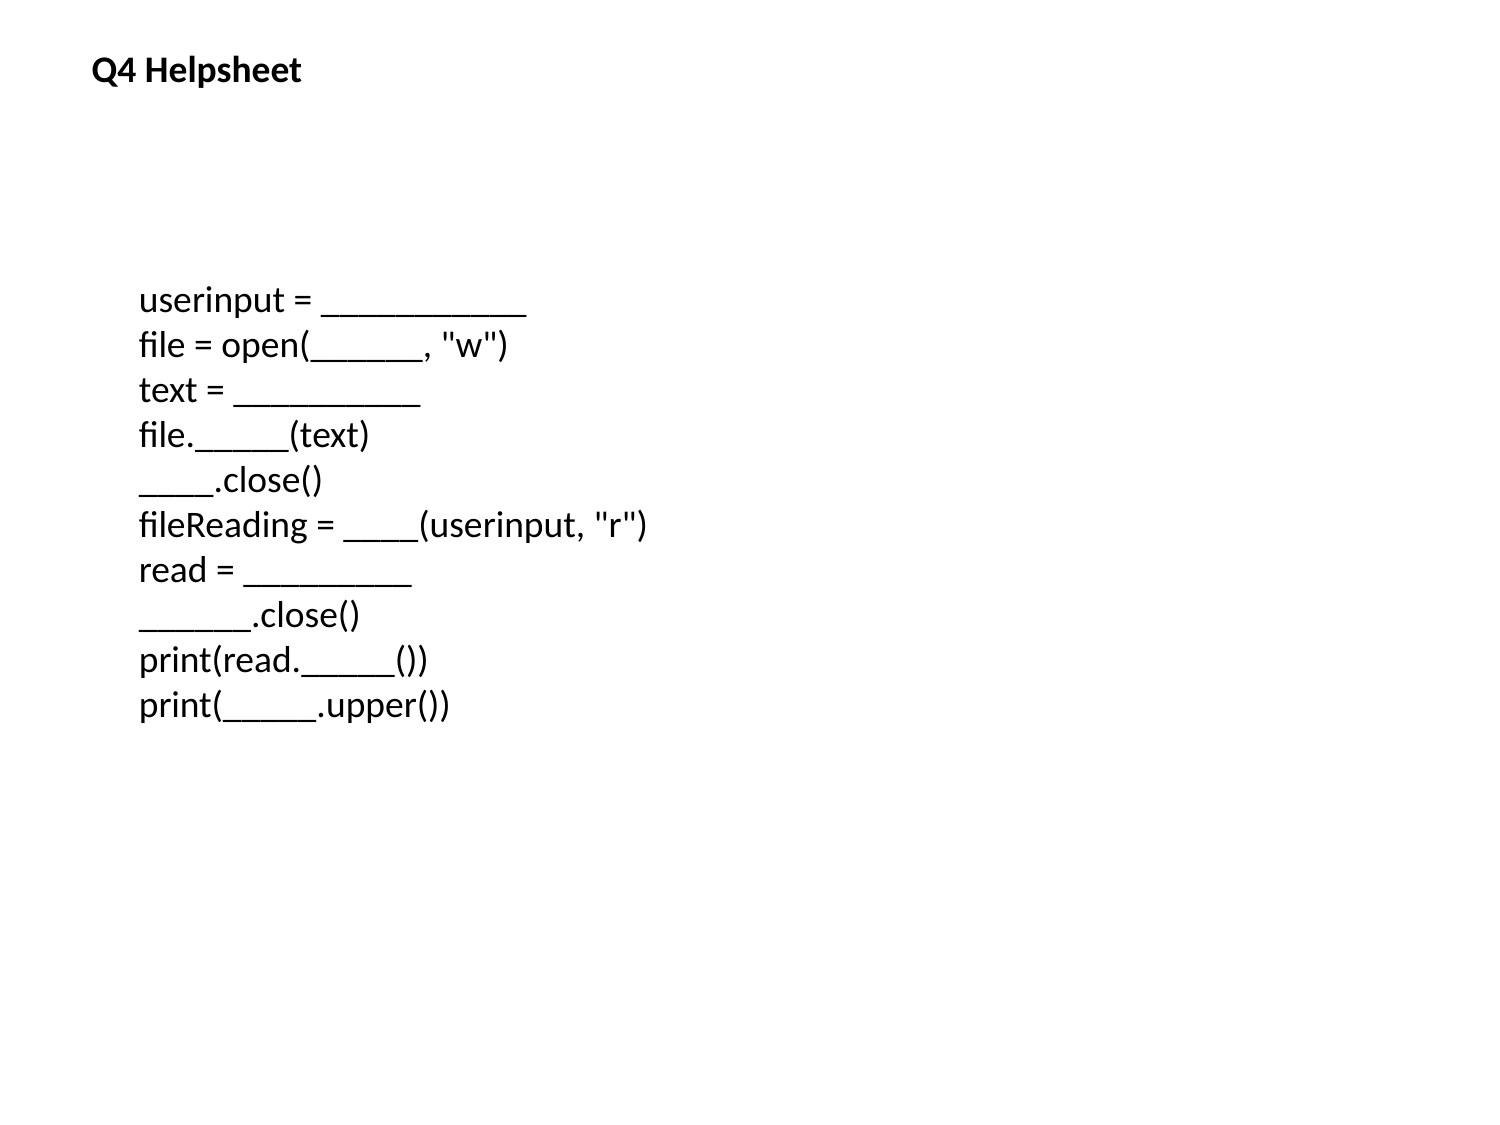

Q4 Helpsheet

userinput = ___________
file = open(______, "w")
text = __________
file._____(text)
____.close()
fileReading = ____(userinput, "r")
read = _________
______.close()
print(read._____())
print(_____.upper())